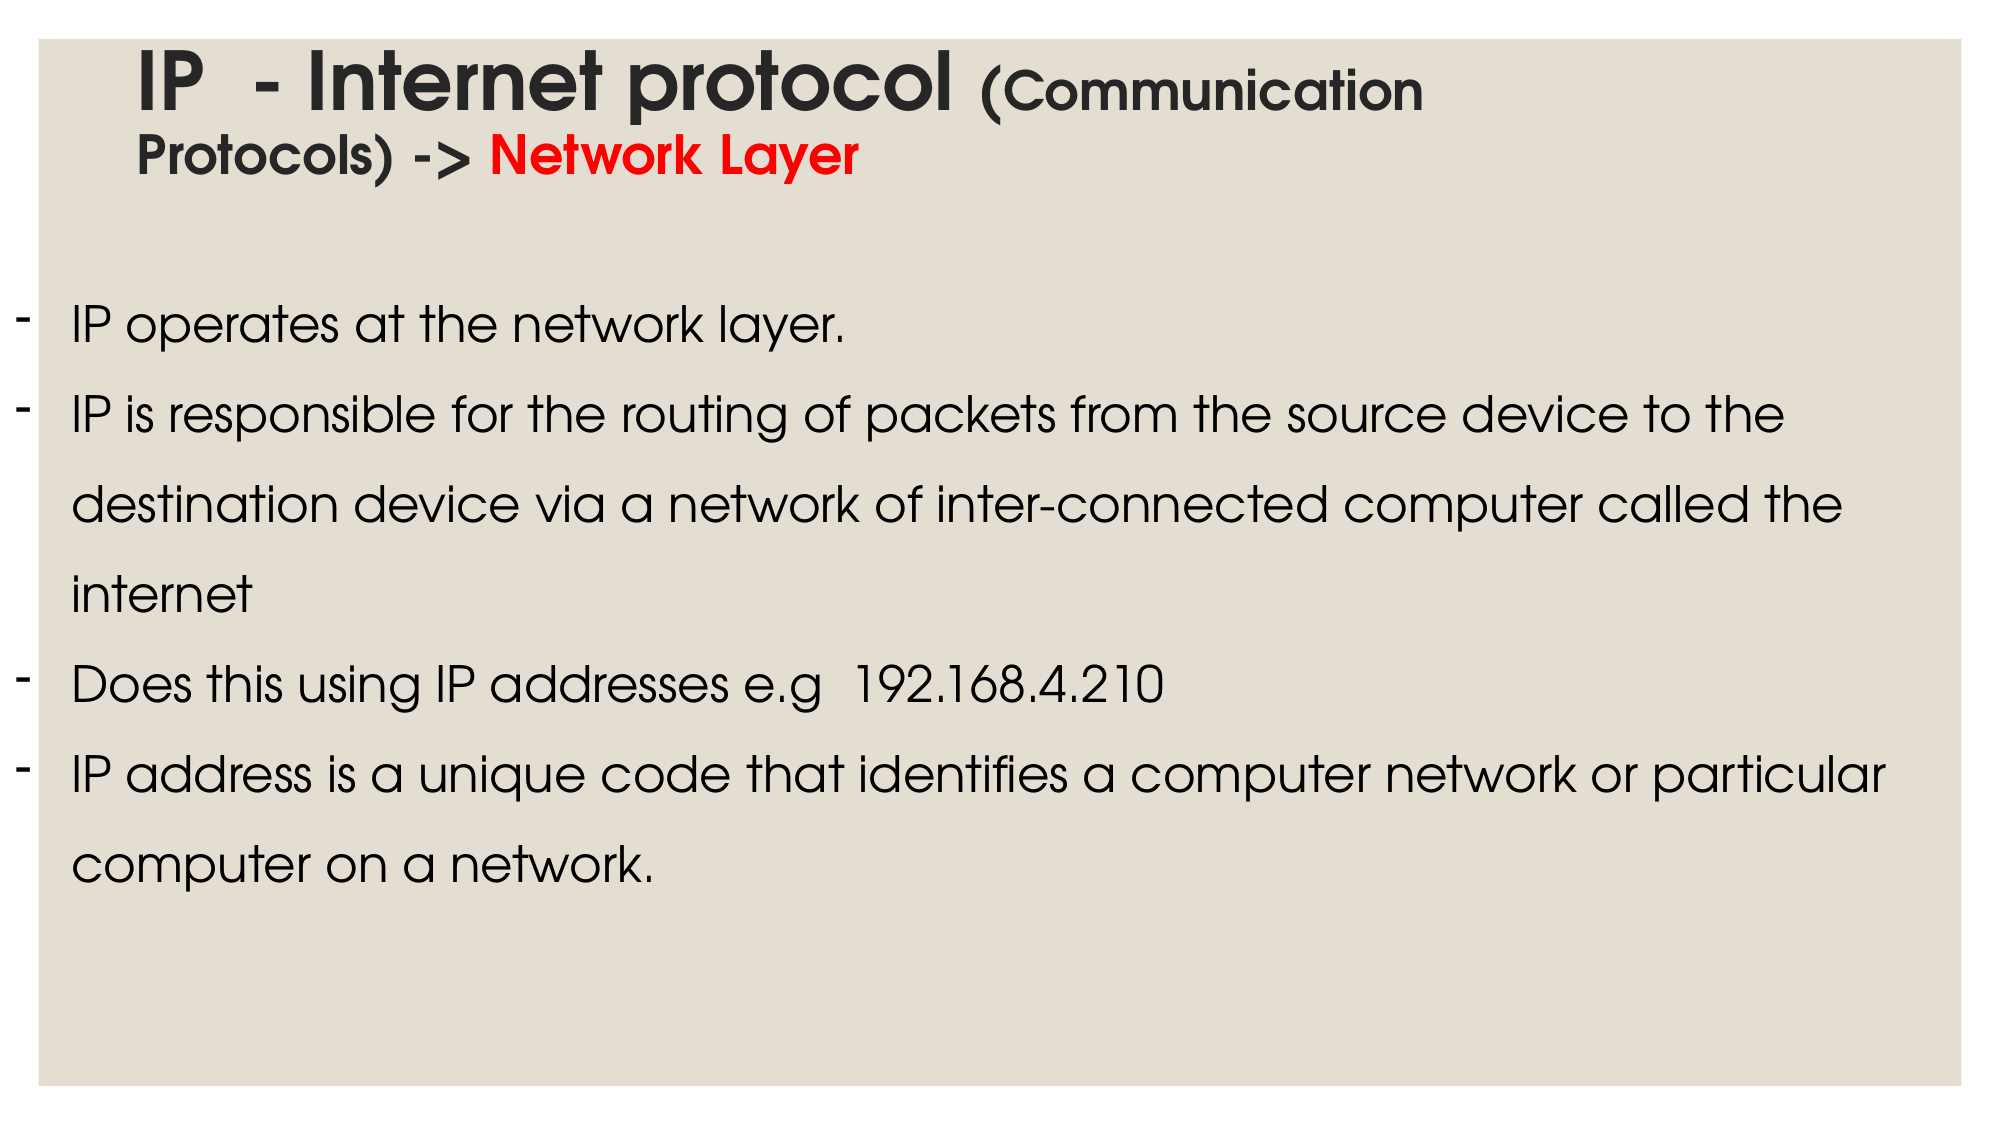

# IP  - Internet protocol (Communication Protocols) -> Network Layer
IP operates at the network layer.
IP is responsible for the routing of packets from the source device to the destination device via a network of inter-connected computer called the internet
Does this using IP addresses e.g  192.168.4.210
IP address is a unique code that identifies a computer network or particular computer on a network.